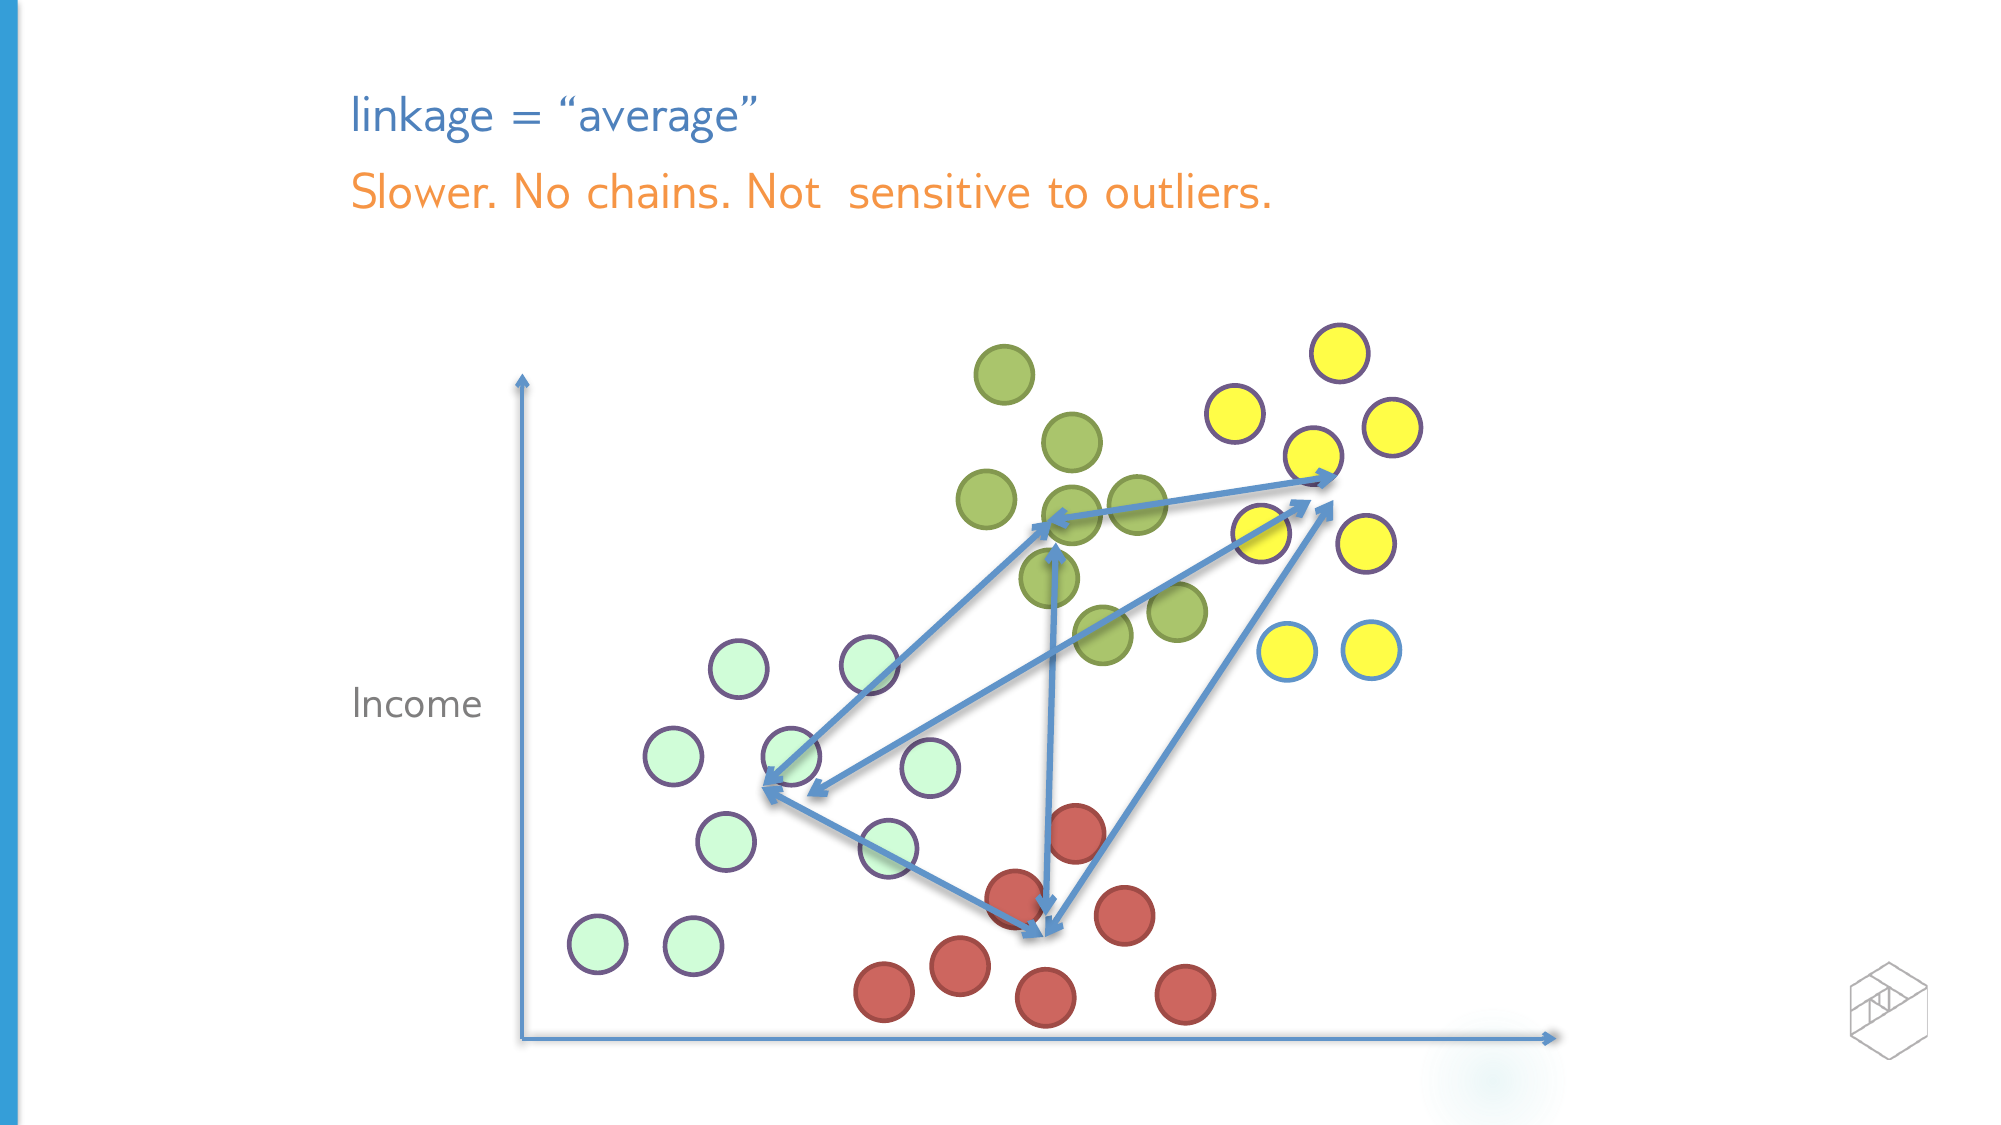

linkage = “average”
Slower. No chains. Not sensitive to outliers.

Income